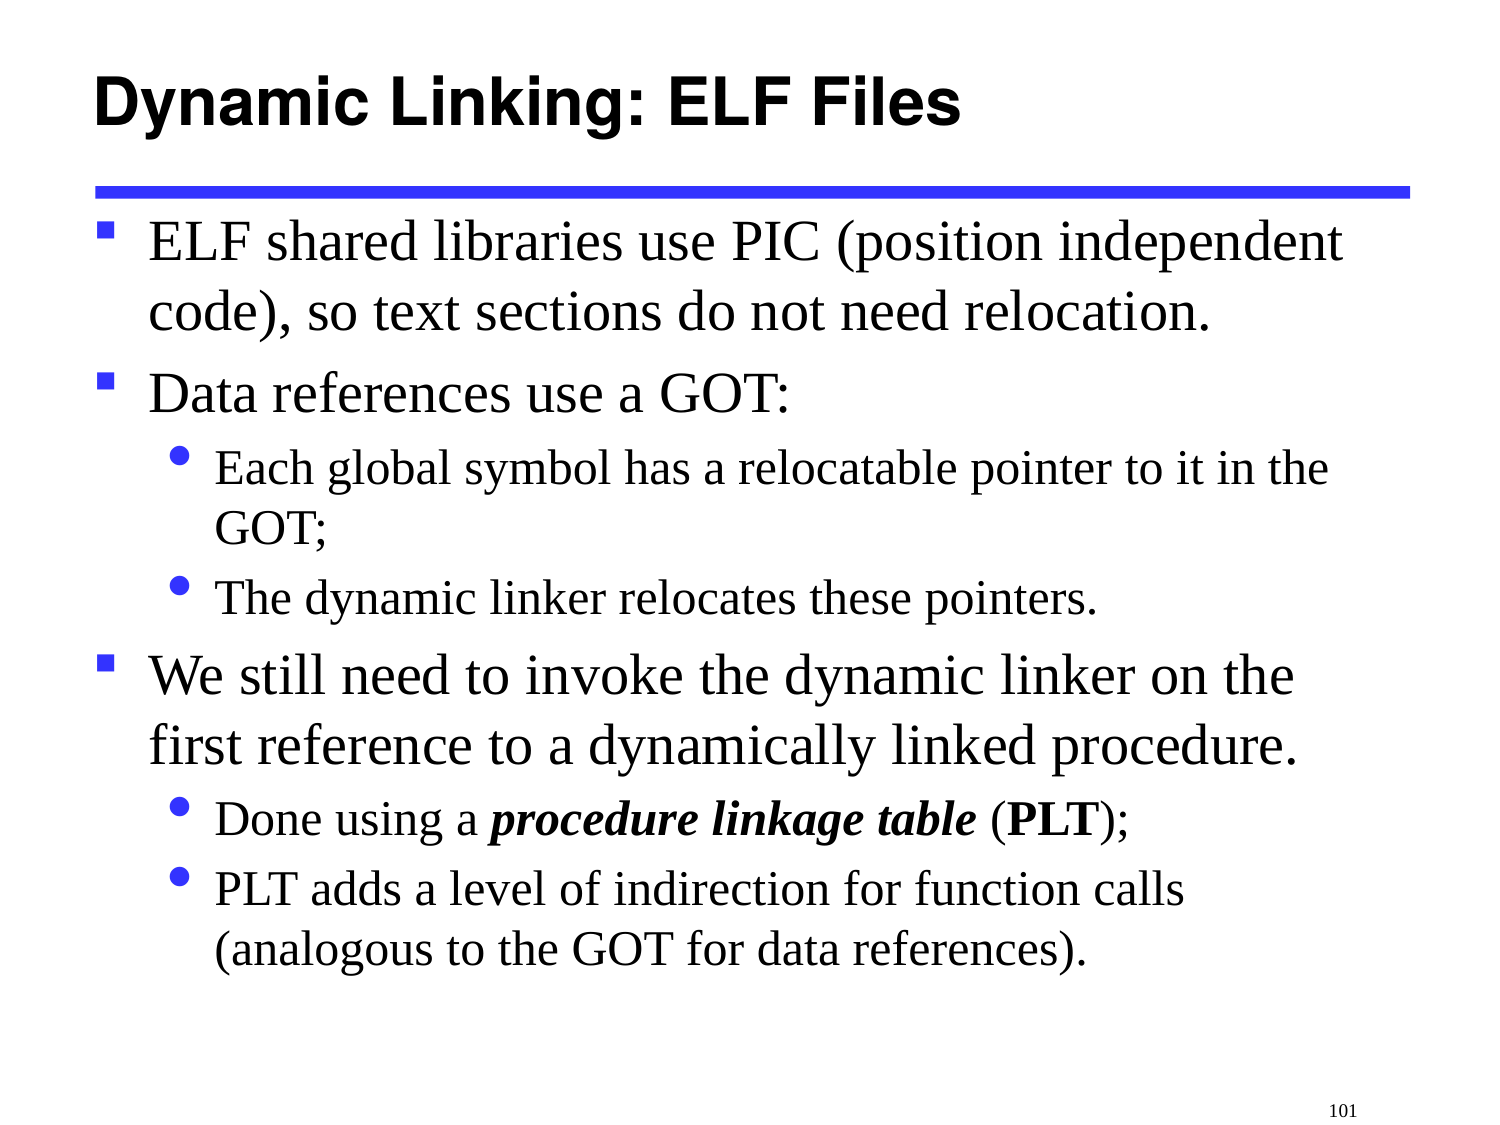

# Dynamic Linking: ELF Files
ELF shared libraries use PIC (position independent code), so text sections do not need relocation.
Data references use a GOT:
Each global symbol has a relocatable pointer to it in the GOT;
The dynamic linker relocates these pointers.
We still need to invoke the dynamic linker on the first reference to a dynamically linked procedure.
Done using a procedure linkage table (PLT);
PLT adds a level of indirection for function calls (analogous to the GOT for data references).
                           101